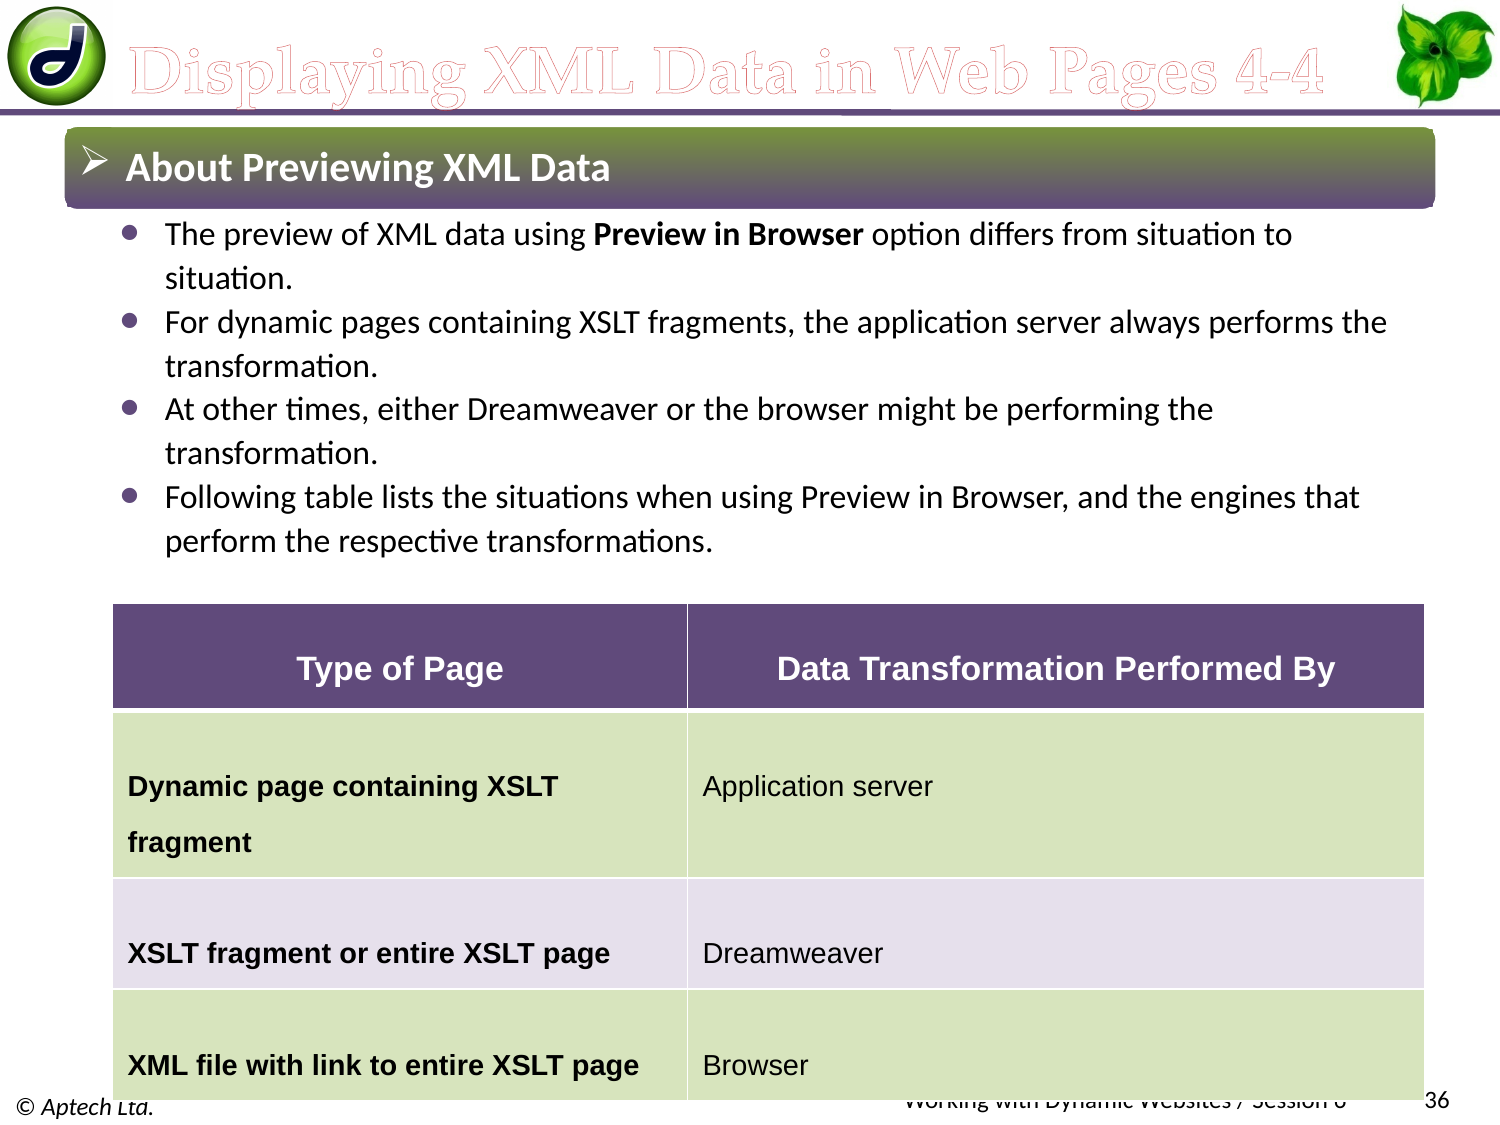

# Displaying XML Data in Web Pages 4-4

 About Previewing XML Data
The preview of XML data using Preview in Browser option differs from situation to situation.
For dynamic pages containing XSLT fragments, the application server always performs the transformation.
At other times, either Dreamweaver or the browser might be performing the transformation.
Following table lists the situations when using Preview in Browser, and the engines that perform the respective transformations.
| Type of Page | Data Transformation Performed By |
| --- | --- |
| Dynamic page containing XSLT fragment | Application server |
| XSLT fragment or entire XSLT page | Dreamweaver |
| XML file with link to entire XSLT page | Browser |
Working with Dynamic Websites / Session 6
36